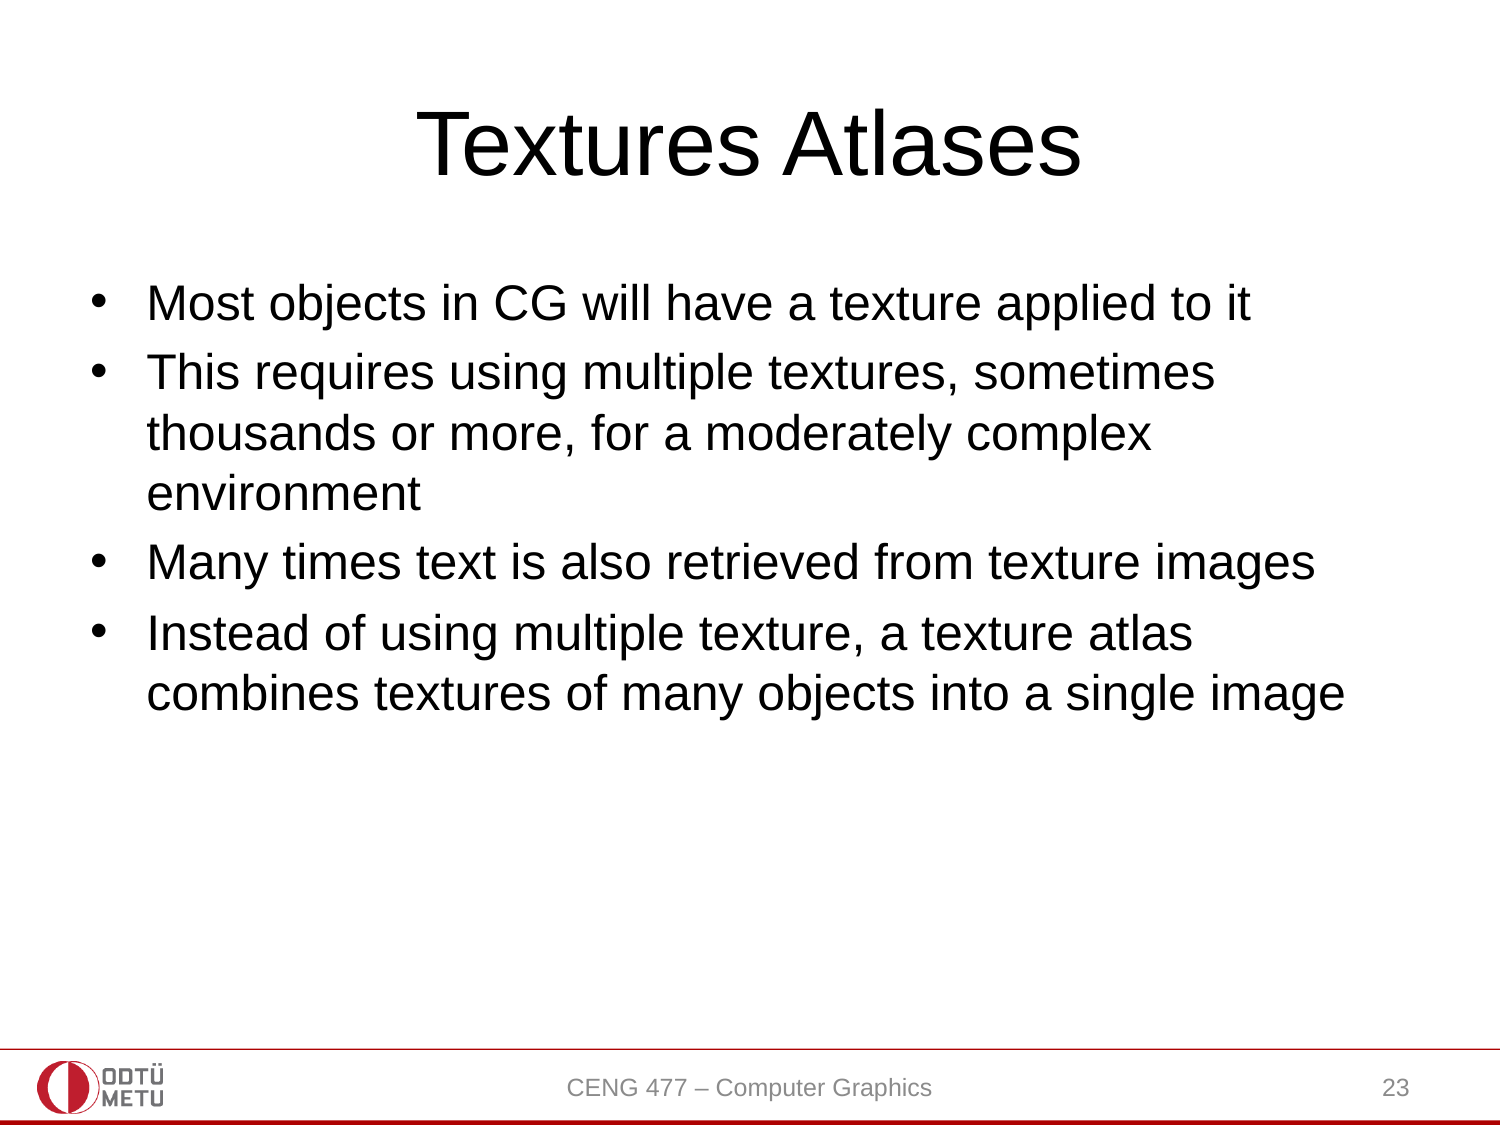

# Textures Atlases
Most objects in CG will have a texture applied to it
This requires using multiple textures, sometimes thousands or more, for a moderately complex environment
Many times text is also retrieved from texture images
Instead of using multiple texture, a texture atlas combines textures of many objects into a single image
CENG 477 – Computer Graphics
23